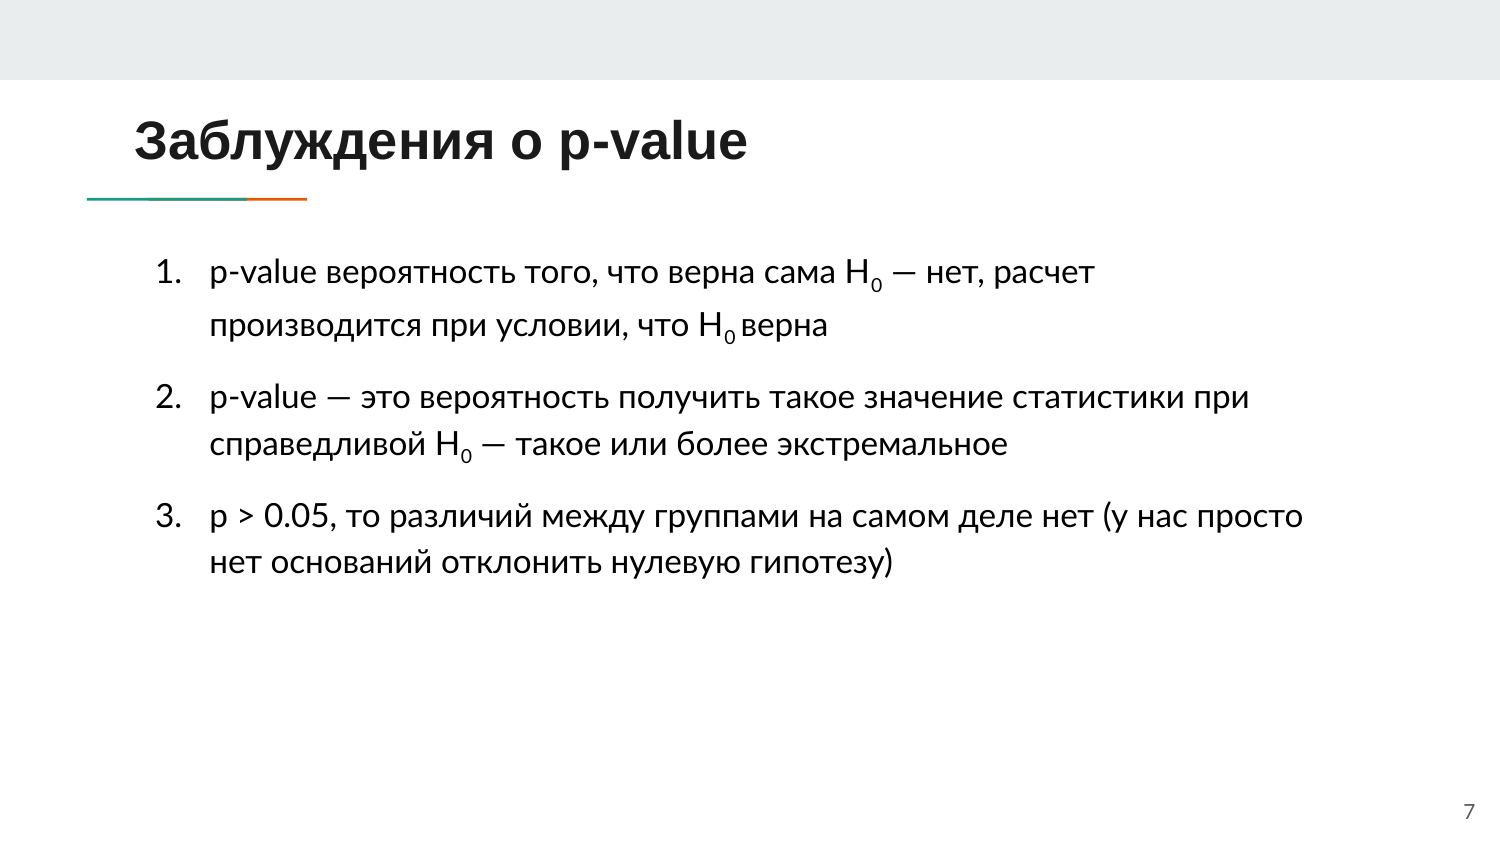

# Заблуждения о p-value
p-value вероятность того, что верна сама H0 — нет, расчет производится при условии, что H0 верна
p-value — это вероятность получить такое значение статистики при справедливой H0 — такое или более экстремальное
p > 0.05, то различий между группами на самом деле нет (у нас просто нет оснований отклонить нулевую гипотезу)
7